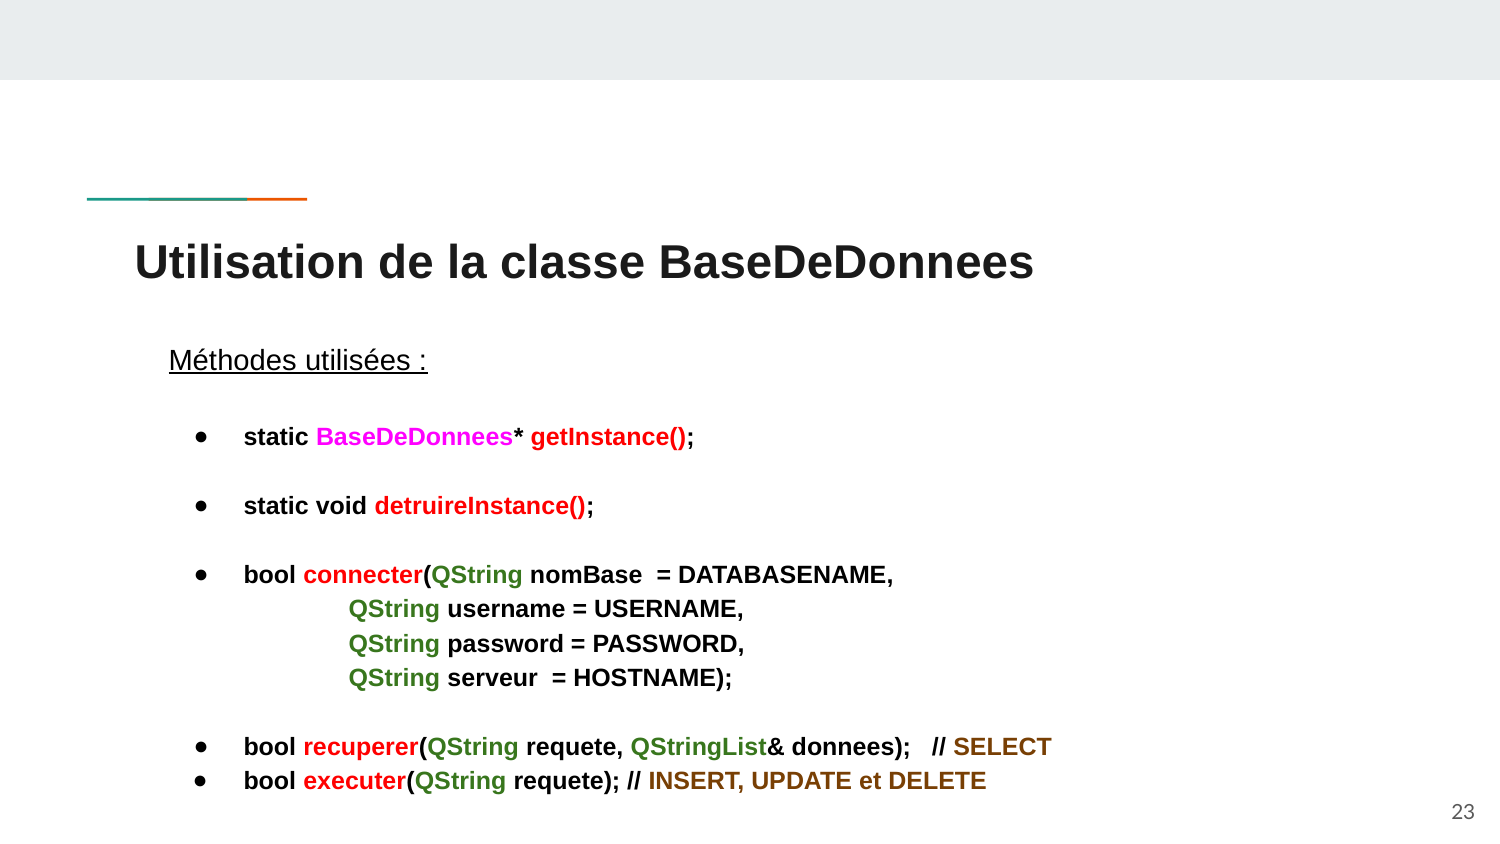

# Utilisation de la classe BaseDeDonnees
Méthodes utilisées :

static BaseDeDonnees* getInstance();

static void detruireInstance();

bool connecter(QString nomBase  = DATABASENAME,
               QString username = USERNAME,
               QString password = PASSWORD,
               QString serveur  = HOSTNAME);

bool recuperer(QString requete, QStringList& donnees);   // SELECT
bool executer(QString requete); // INSERT, UPDATE et DELETE
23